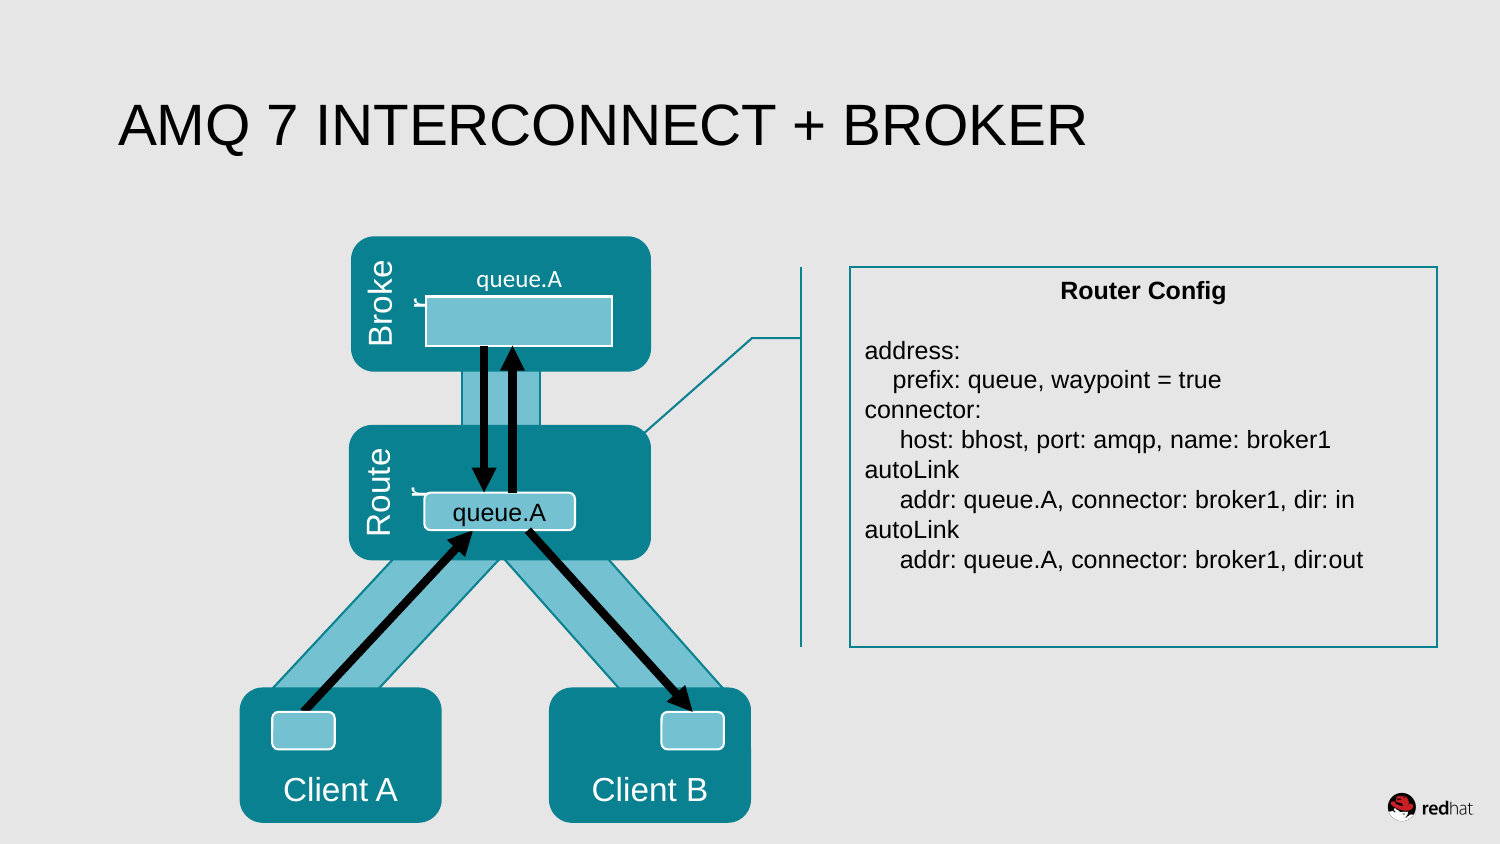

# AMQ 7 Interconnect + Broker
Broker
queue.A

Router Config

address:
    prefix: queue, waypoint = true
connector:
     host: bhost, port: amqp, name: broker1
autoLink
     addr: queue.A, connector: broker1, dir: in
autoLink
     addr: queue.A, connector: broker1, dir:out

Router
queue.A

Client A
Client B